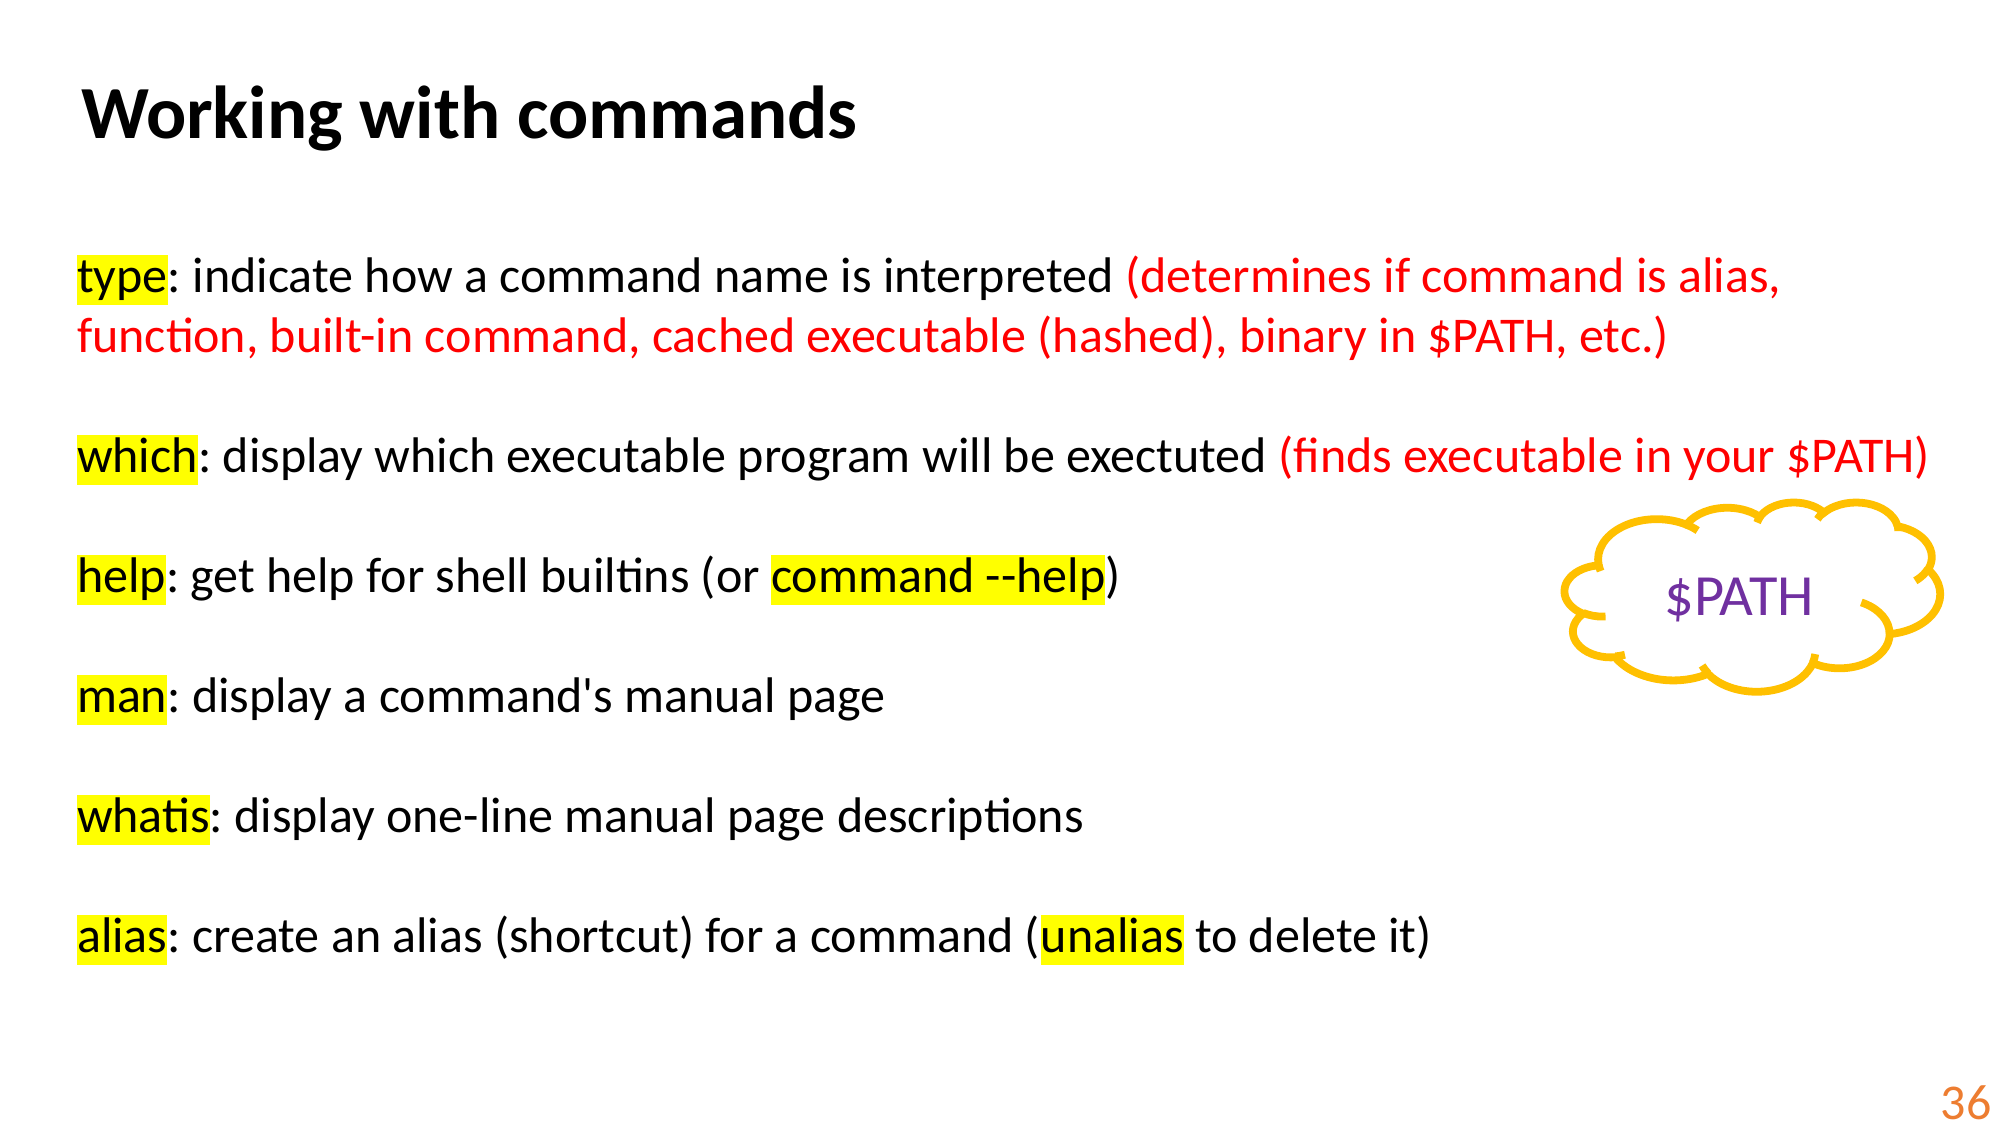

Working with commands
type: indicate how a command name is interpreted (determines if command is alias, function, built-in command, cached executable (hashed), binary in $PATH, etc.)

which: display which executable program will be exectuted (finds executable in your $PATH)

help: get help for shell builtins (or command --help)

man: display a command's manual page

whatis: display one-line manual page descriptions

alias: create an alias (shortcut) for a command (unalias to delete it)
$PATH
36